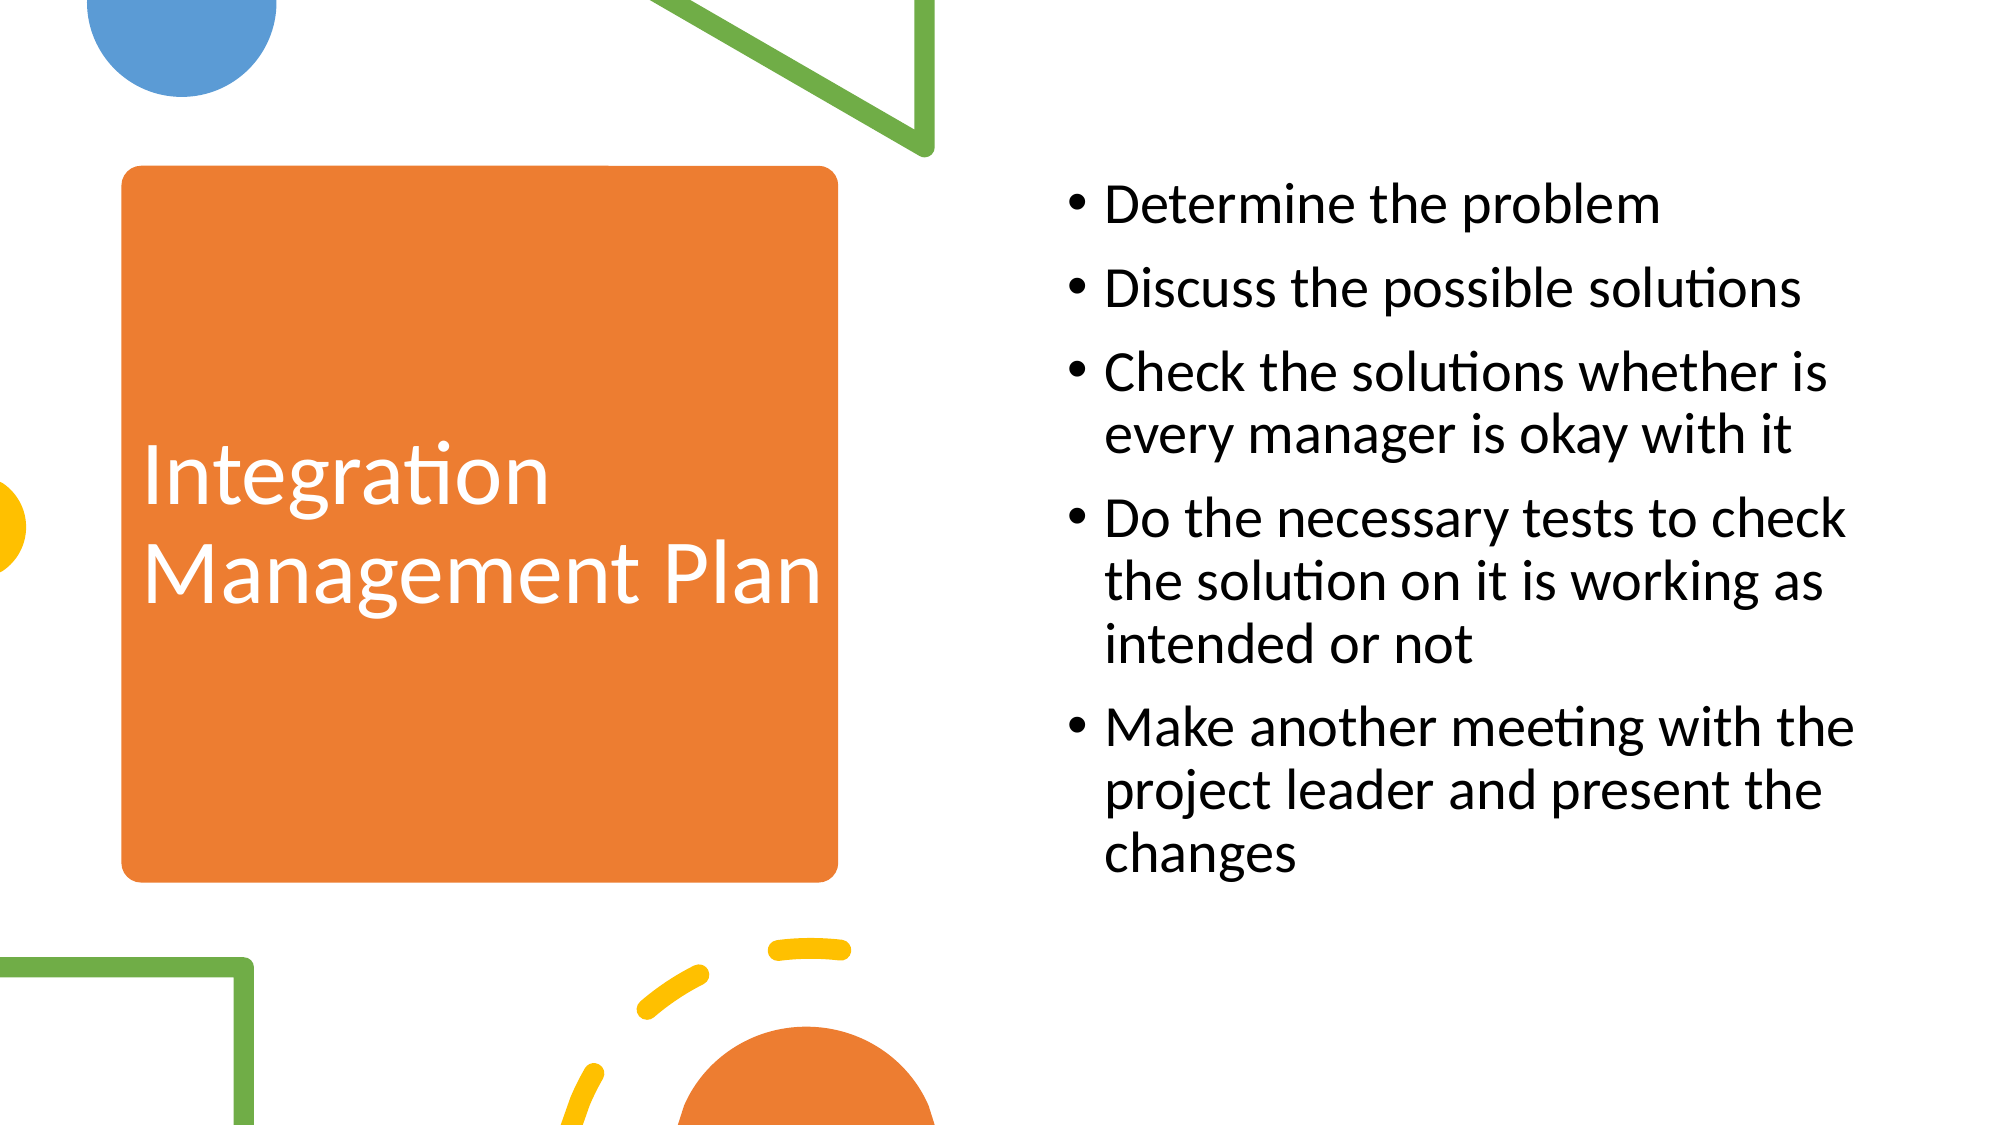

Determine the problem
Discuss the possible solutions
Check the solutions whether is every manager is okay with it
Do the necessary tests to check the solution on it is working as intended or not
Make another meeting with the project leader and present the changes
# Integration Management Plan